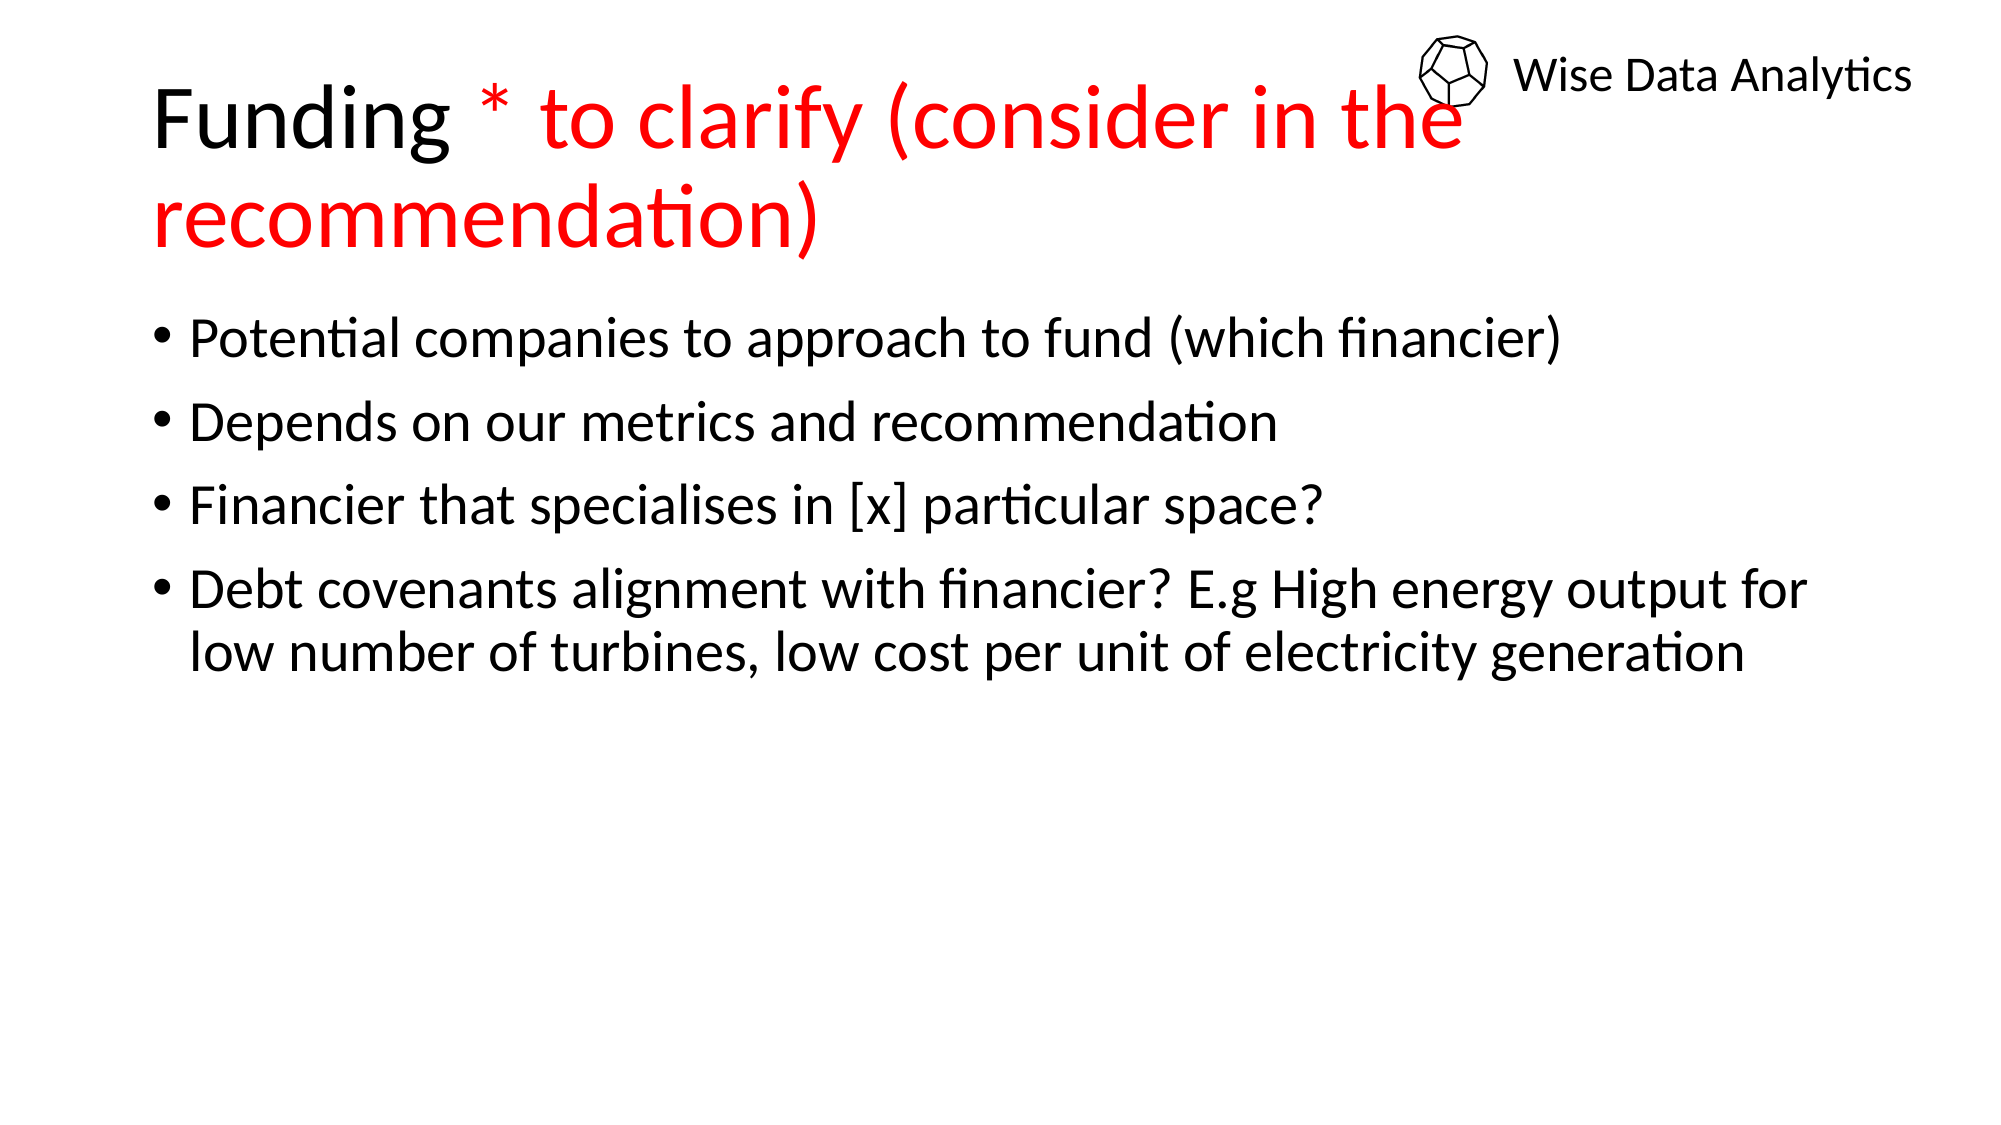

# Funding * to clarify (consider in the recommendation)
Potential companies to approach to fund (which financier)
Depends on our metrics and recommendation
Financier that specialises in [x] particular space?
Debt covenants alignment with financier? E.g High energy output for low number of turbines, low cost per unit of electricity generation